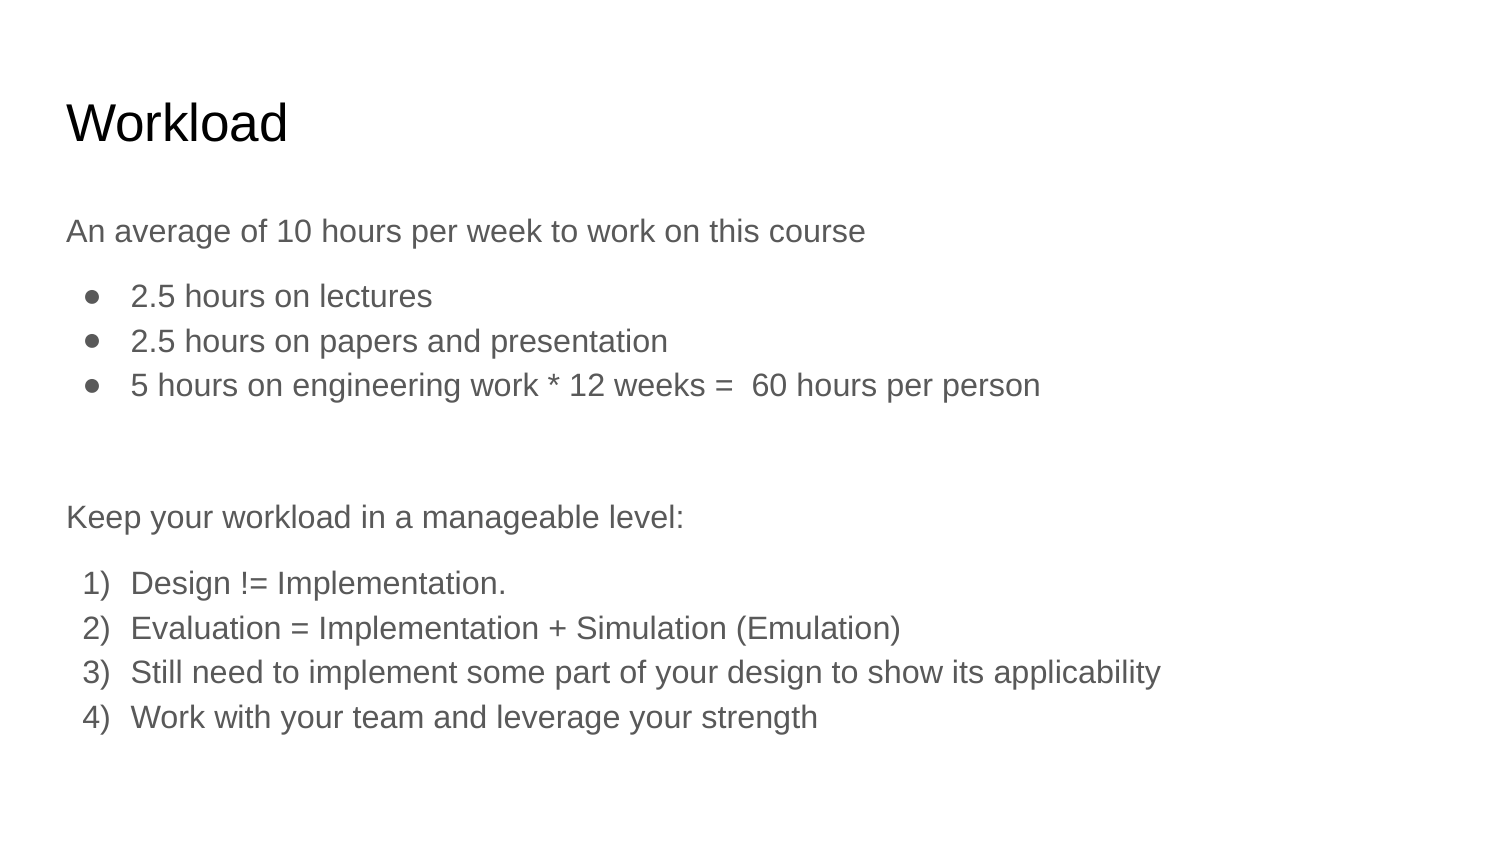

# Workload

An average of 10 hours per week to work on this course
2.5 hours on lectures
2.5 hours on papers and presentation
5 hours on engineering work * 12 weeks =  60 hours per person

Keep your workload in a manageable level:
Design != Implementation.
Evaluation = Implementation + Simulation (Emulation)
Still need to implement some part of your design to show its applicability
Work with your team and leverage your strength